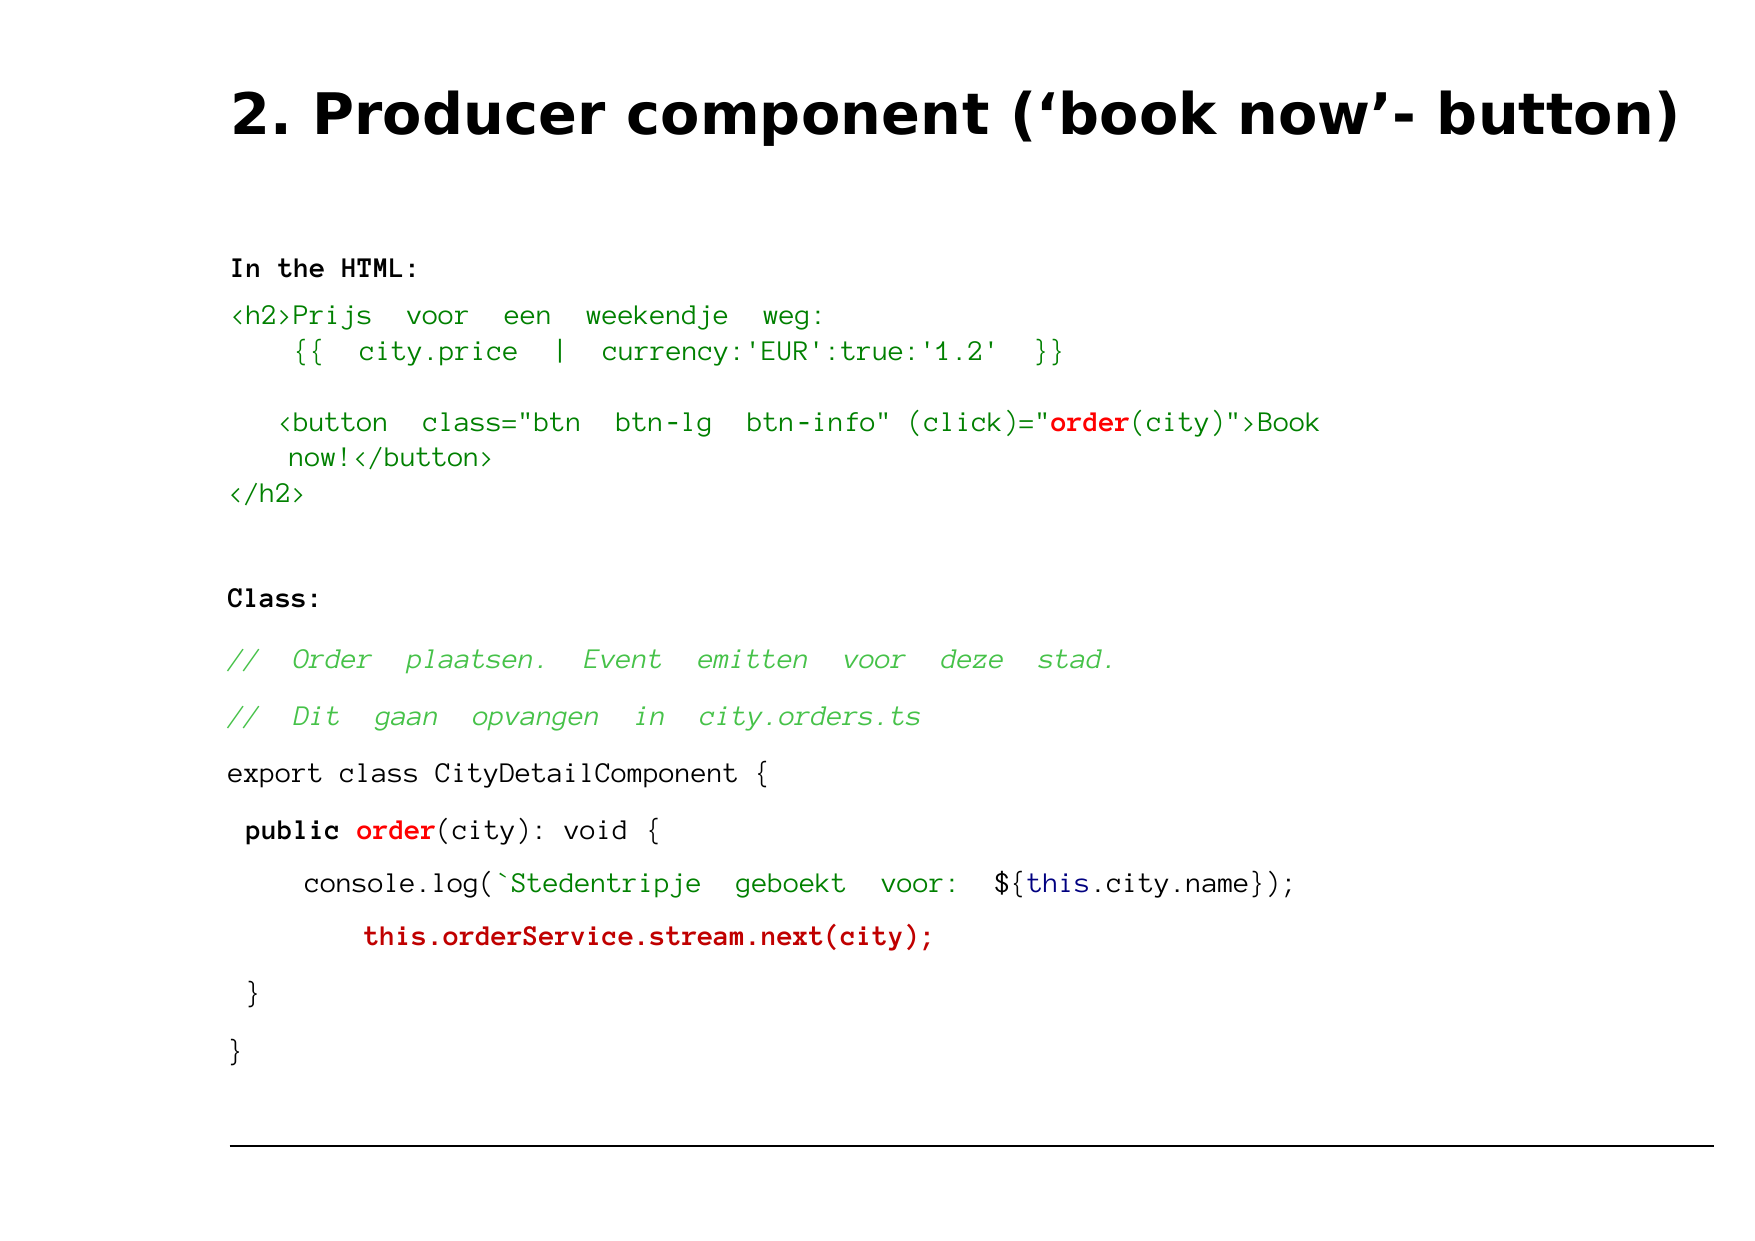

# 2. Producer component (‘book now’- button)
In the HTML:
<h2>Prijs  voor  een  weekendje  weg:
    {{  city.price  |  currency:'EUR':true:'1.2'  }}

   <button  class="btn  btn‐lg  btn‐info" (click)="order(city)">Book  now!</button>
</h2>

Class:
//  Order  plaatsen.  Event  emitten  voor  deze  stad.
//  Dit  gaan  opvangen  in  city.orders.ts
export class CityDetailComponent {
public order(city): void {
console.log(`Stedentripje  geboekt  voor:  ${this.city.name}); this.orderService.stream.next(city);
}
}